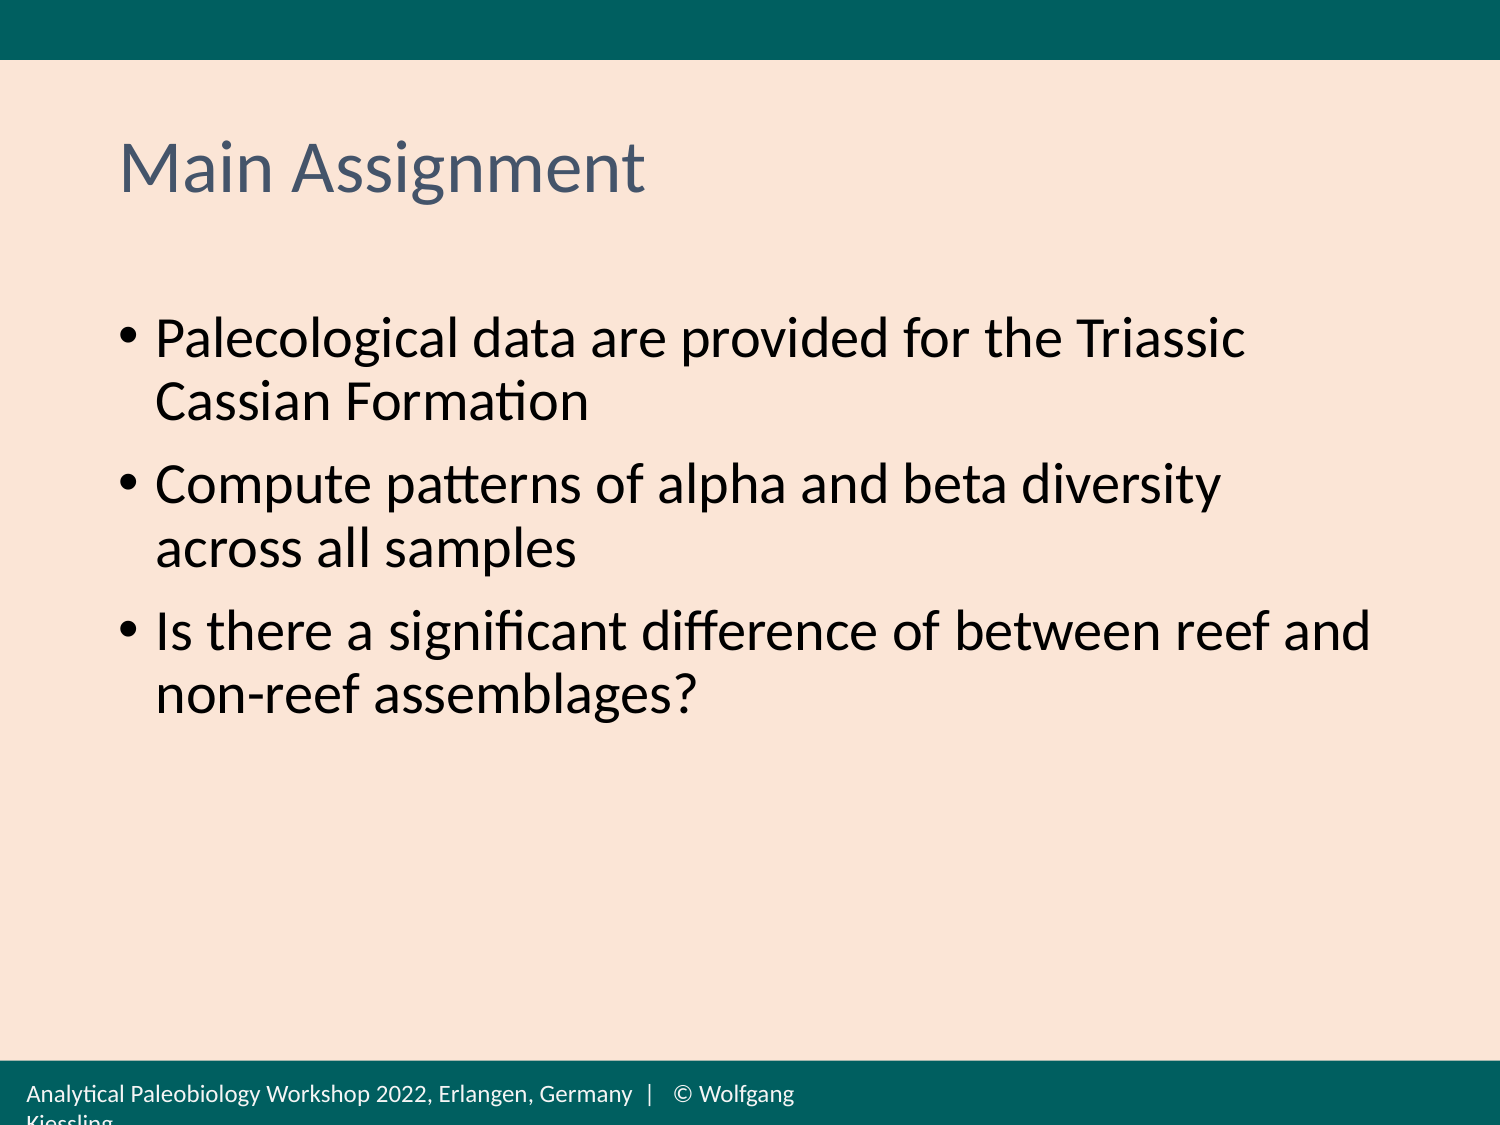

# Main Assignment
Palecological data are provided for the Triassic Cassian Formation
Compute patterns of alpha and beta diversity across all samples
Is there a significant difference of between reef and non-reef assemblages?